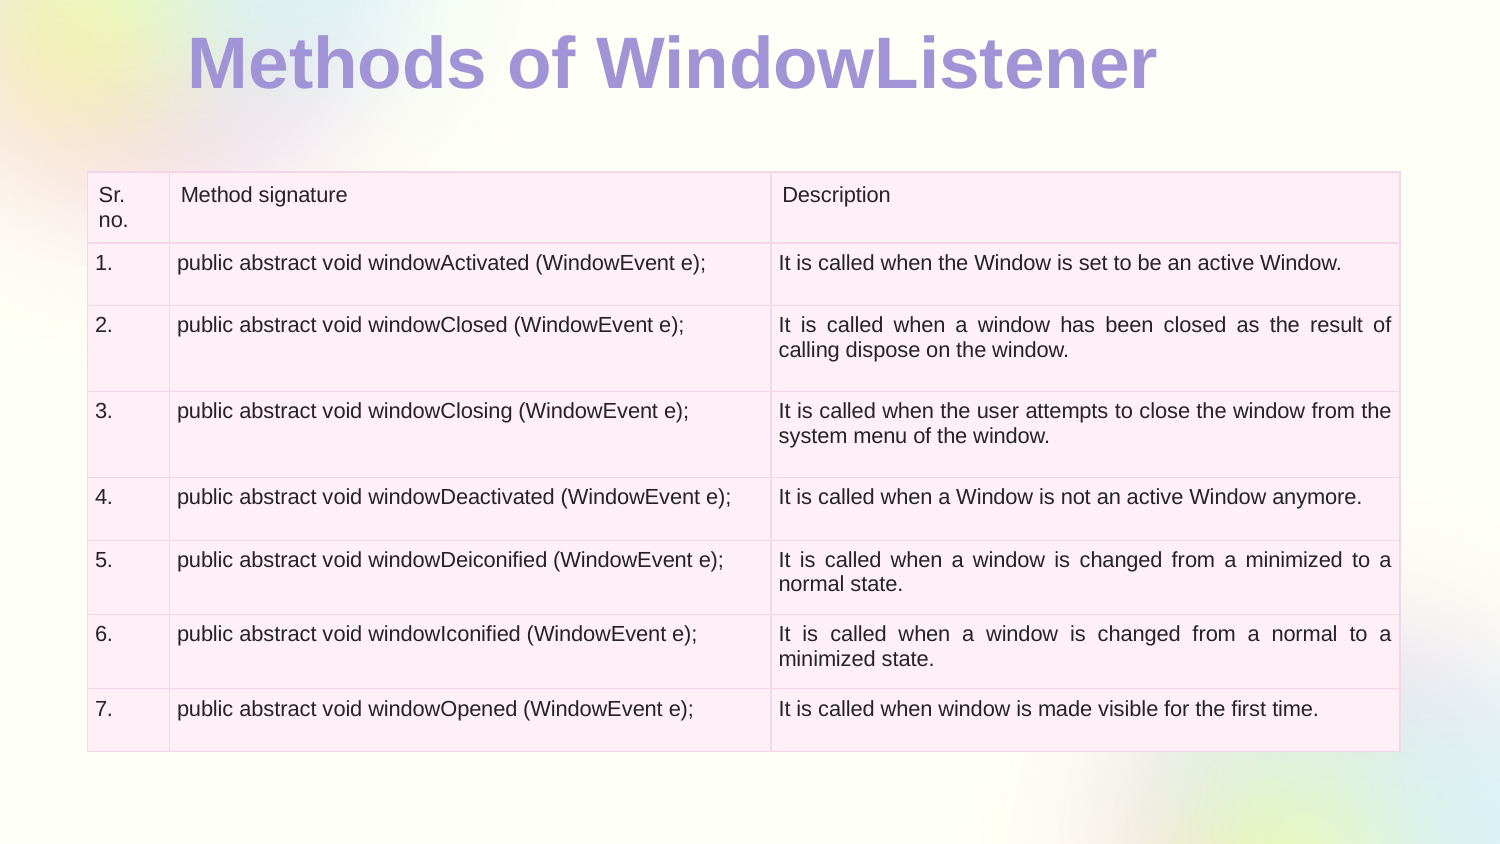

Methods of WindowListener
| Sr. no. | Method signature | Description |
| --- | --- | --- |
| 1. | public abstract void windowActivated (WindowEvent e); | It is called when the Window is set to be an active Window. |
| 2. | public abstract void windowClosed (WindowEvent e); | It is called when a window has been closed as the result of calling dispose on the window. |
| 3. | public abstract void windowClosing (WindowEvent e); | It is called when the user attempts to close the window from the system menu of the window. |
| 4. | public abstract void windowDeactivated (WindowEvent e); | It is called when a Window is not an active Window anymore. |
| 5. | public abstract void windowDeiconified (WindowEvent e); | It is called when a window is changed from a minimized to a normal state. |
| 6. | public abstract void windowIconified (WindowEvent e); | It is called when a window is changed from a normal to a minimized state. |
| 7. | public abstract void windowOpened (WindowEvent e); | It is called when window is made visible for the first time. |